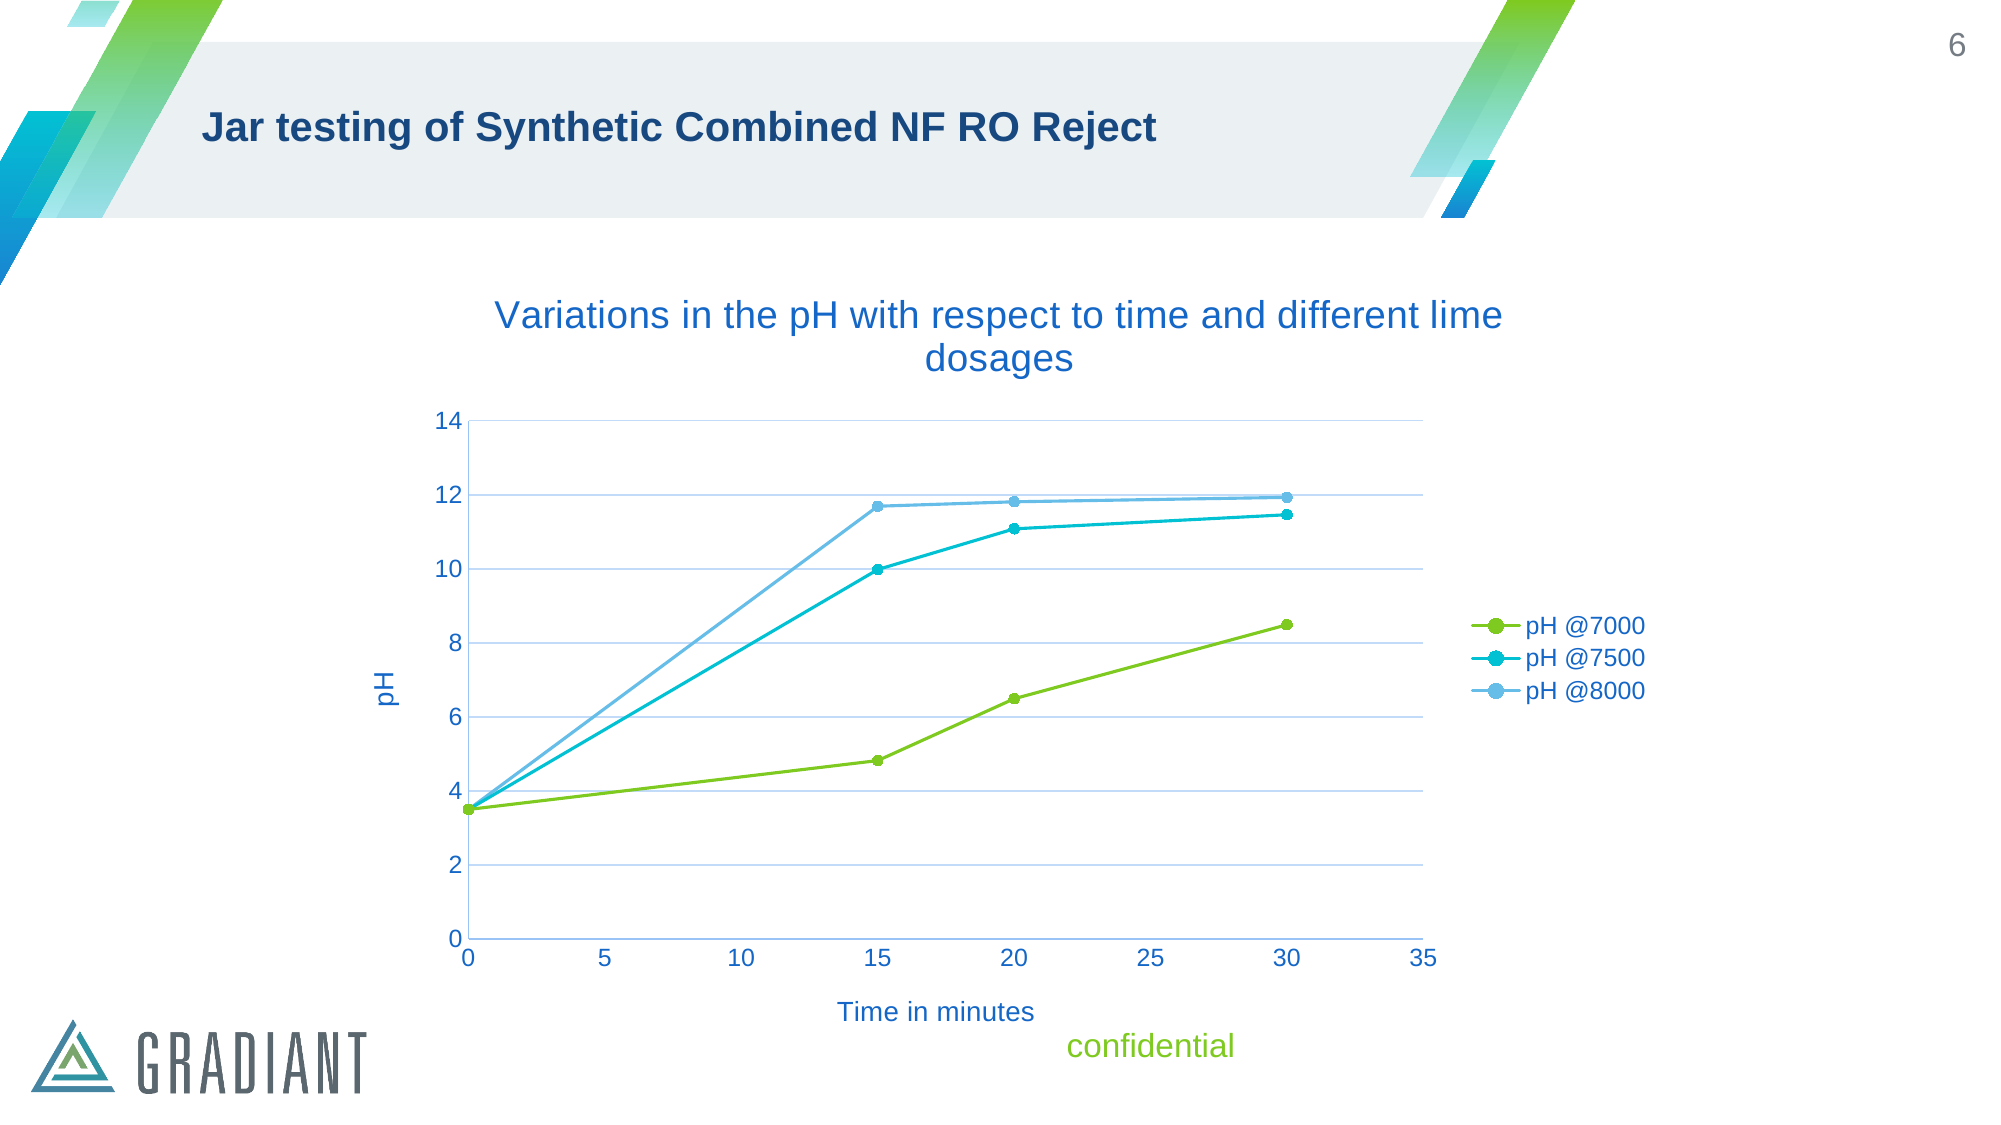

6
# Jar testing of Synthetic Combined NF RO Reject

### Chart: Variations in the pH with respect to time and different lime dosages

| Category | pH @7000 | pH @7500 | pH @8000 |
|---|---|---|---|